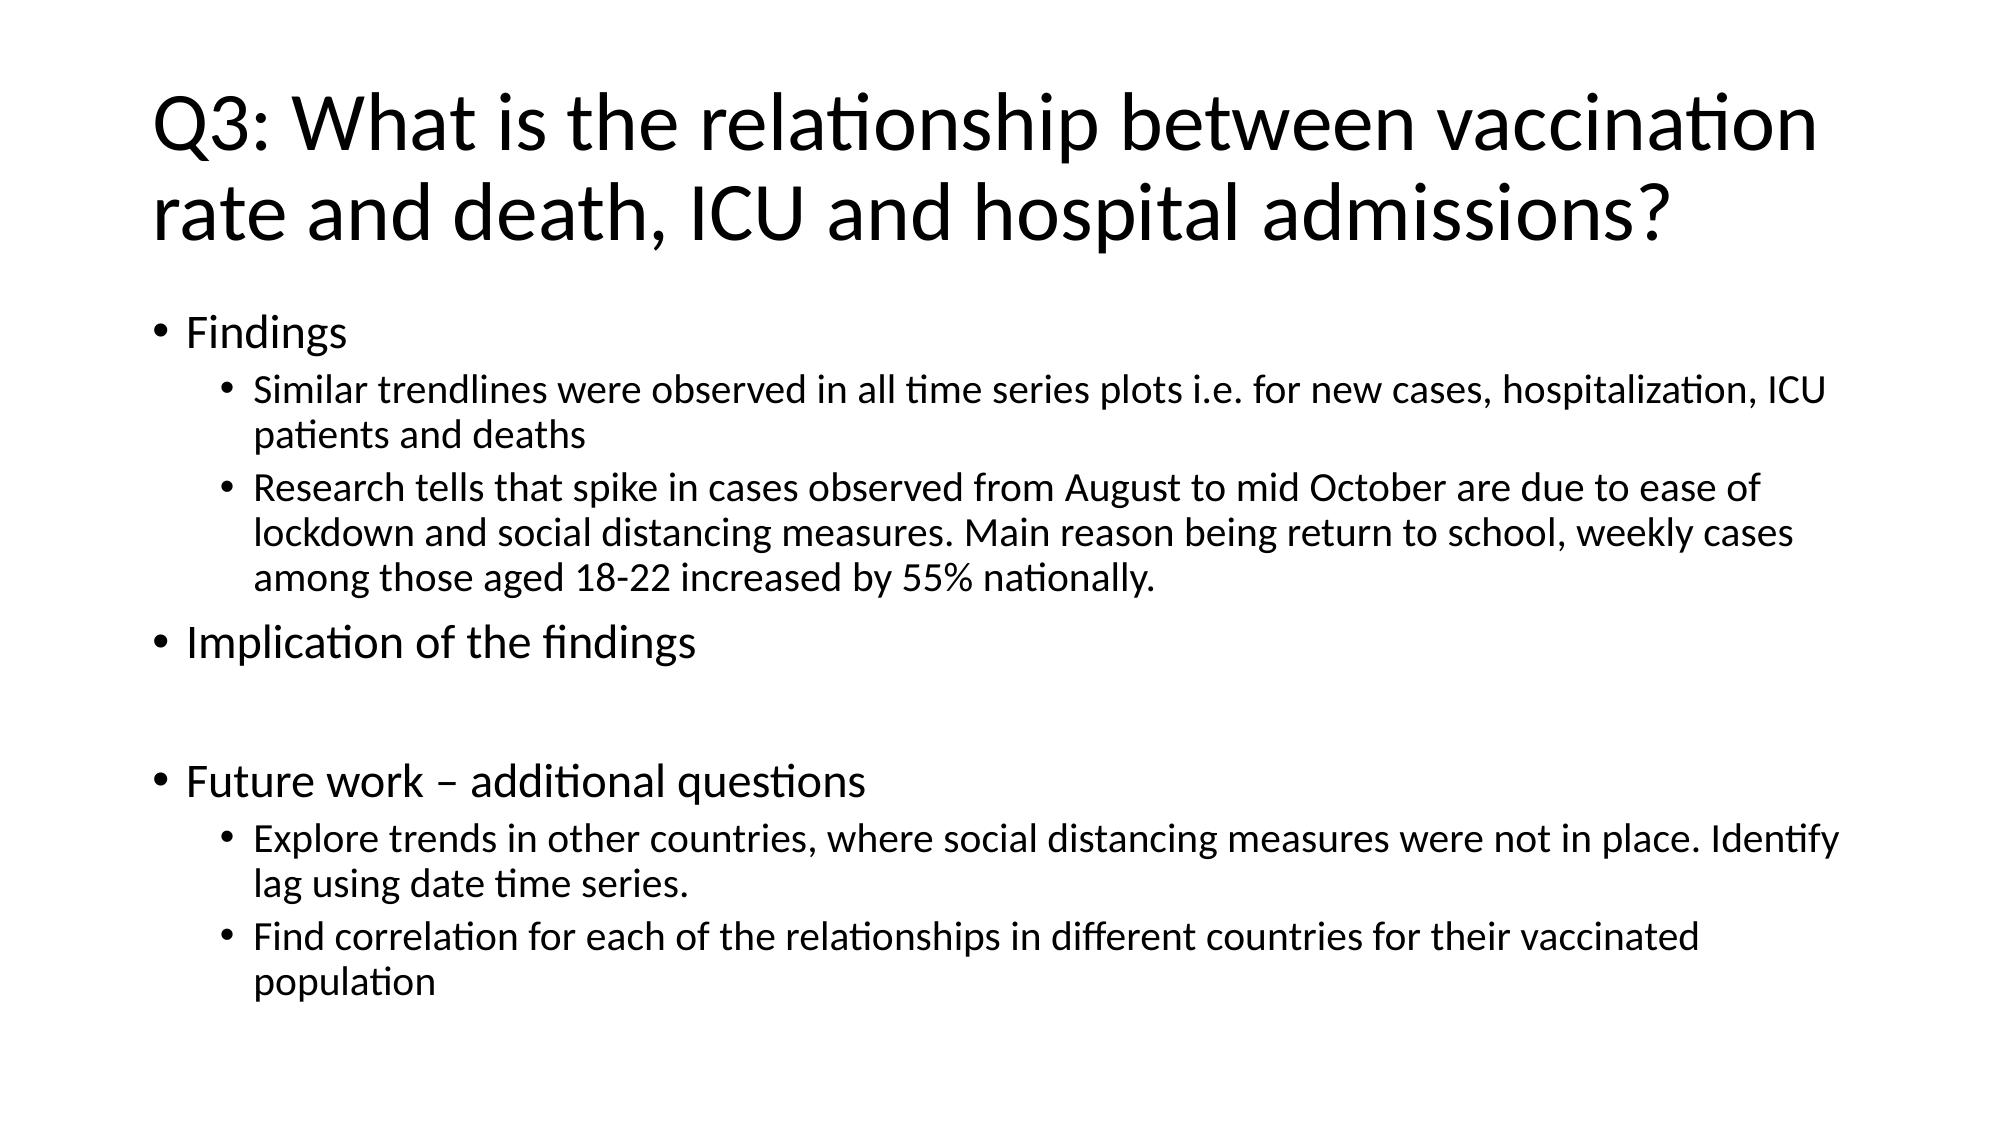

# Q3: What is the relationship between vaccination rate and death, ICU and hospital admissions?
Findings
Similar trendlines were observed in all time series plots i.e. for new cases, hospitalization, ICU patients and deaths
Research tells that spike in cases observed from August to mid October are due to ease of lockdown and social distancing measures. Main reason being return to school, weekly cases among those aged 18-22 increased by 55% nationally.
Implication of the findings

Future work – additional questions
Explore trends in other countries, where social distancing measures were not in place. Identify lag using date time series.
Find correlation for each of the relationships in different countries for their vaccinated population